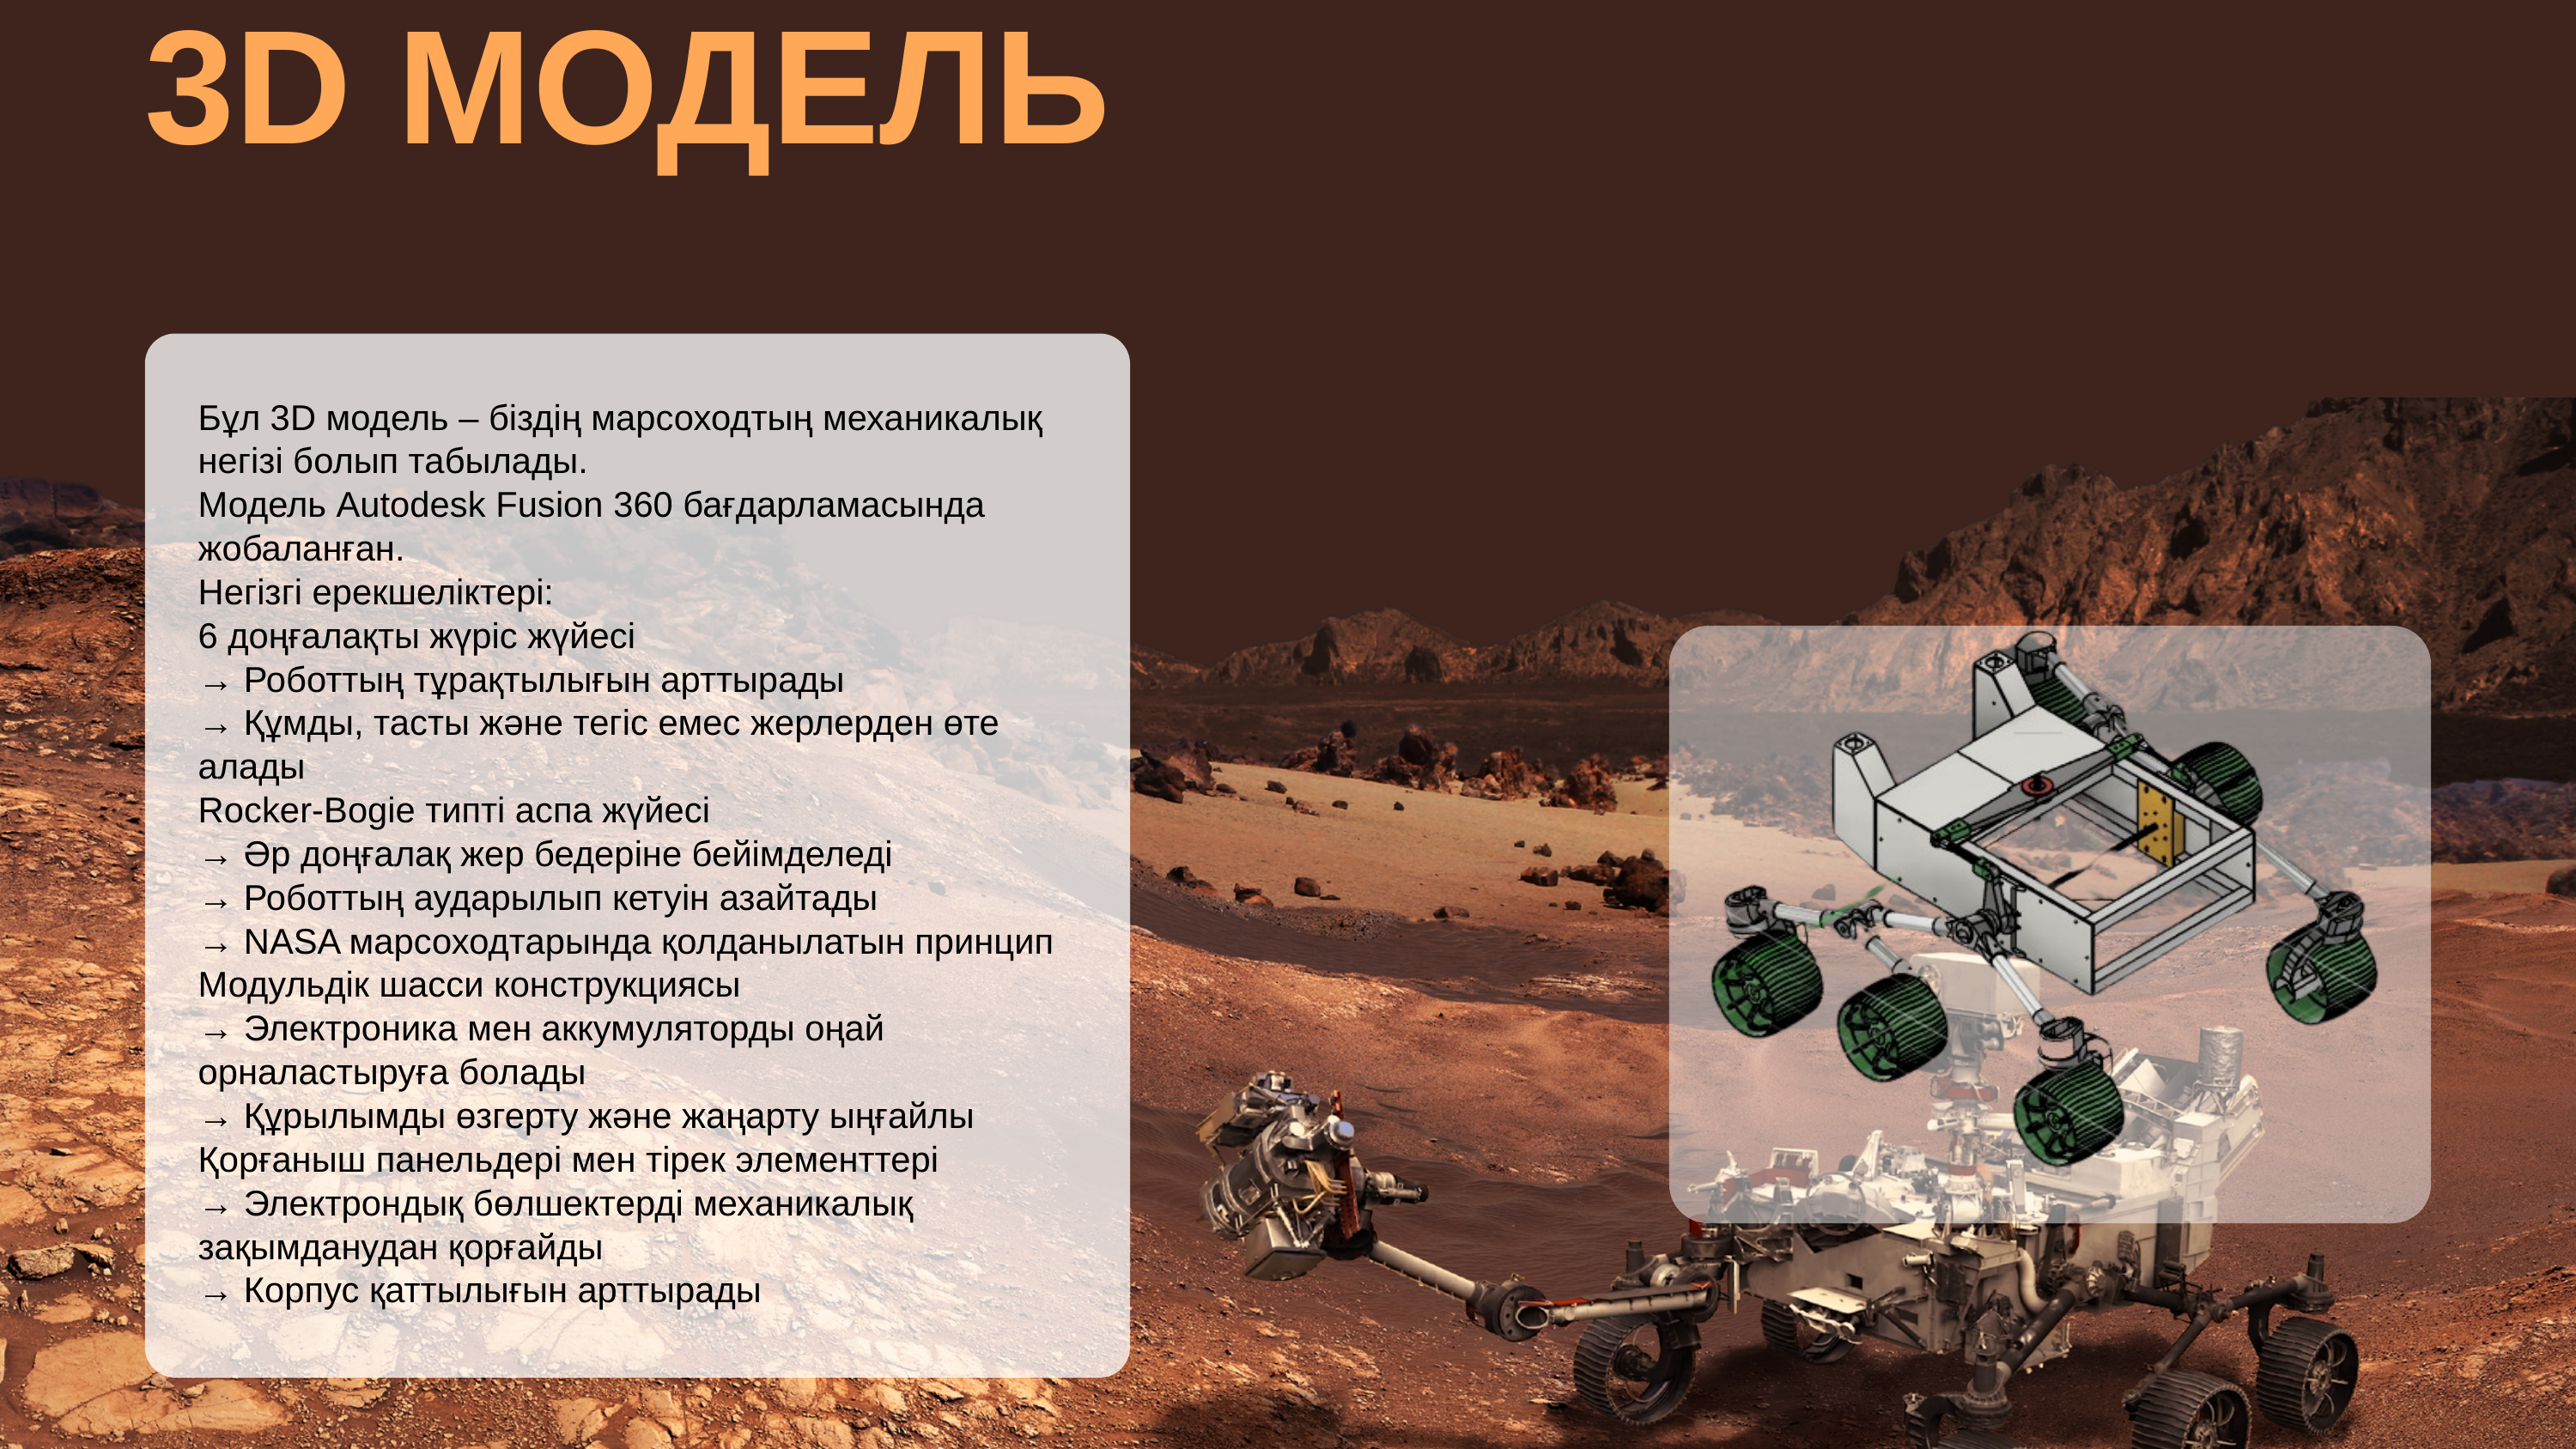

3D МОДЕЛЬ

Бұл 3D модель – біздің марсоходтың механикалық негізі болып табылады.
Модель Autodesk Fusion 360 бағдарламасында жобаланған.
Негізгі ерекшеліктері:
6 доңғалақты жүріс жүйесі
→ Роботтың тұрақтылығын арттырады
→ Құмды, тасты және тегіс емес жерлерден өте алады
Rocker-Bogie типті аспа жүйесі
→ Әр доңғалақ жер бедеріне бейімделеді
→ Роботтың аударылып кетуін азайтады
→ NASA марсоходтарында қолданылатын принцип
Модульдік шасси конструкциясы
→ Электроника мен аккумуляторды оңай орналастыруға болады
→ Құрылымды өзгерту және жаңарту ыңғайлы
Қорғаныш панельдері мен тірек элементтері
→ Электрондық бөлшектерді механикалық зақымданудан қорғайды
→ Корпус қаттылығын арттырады